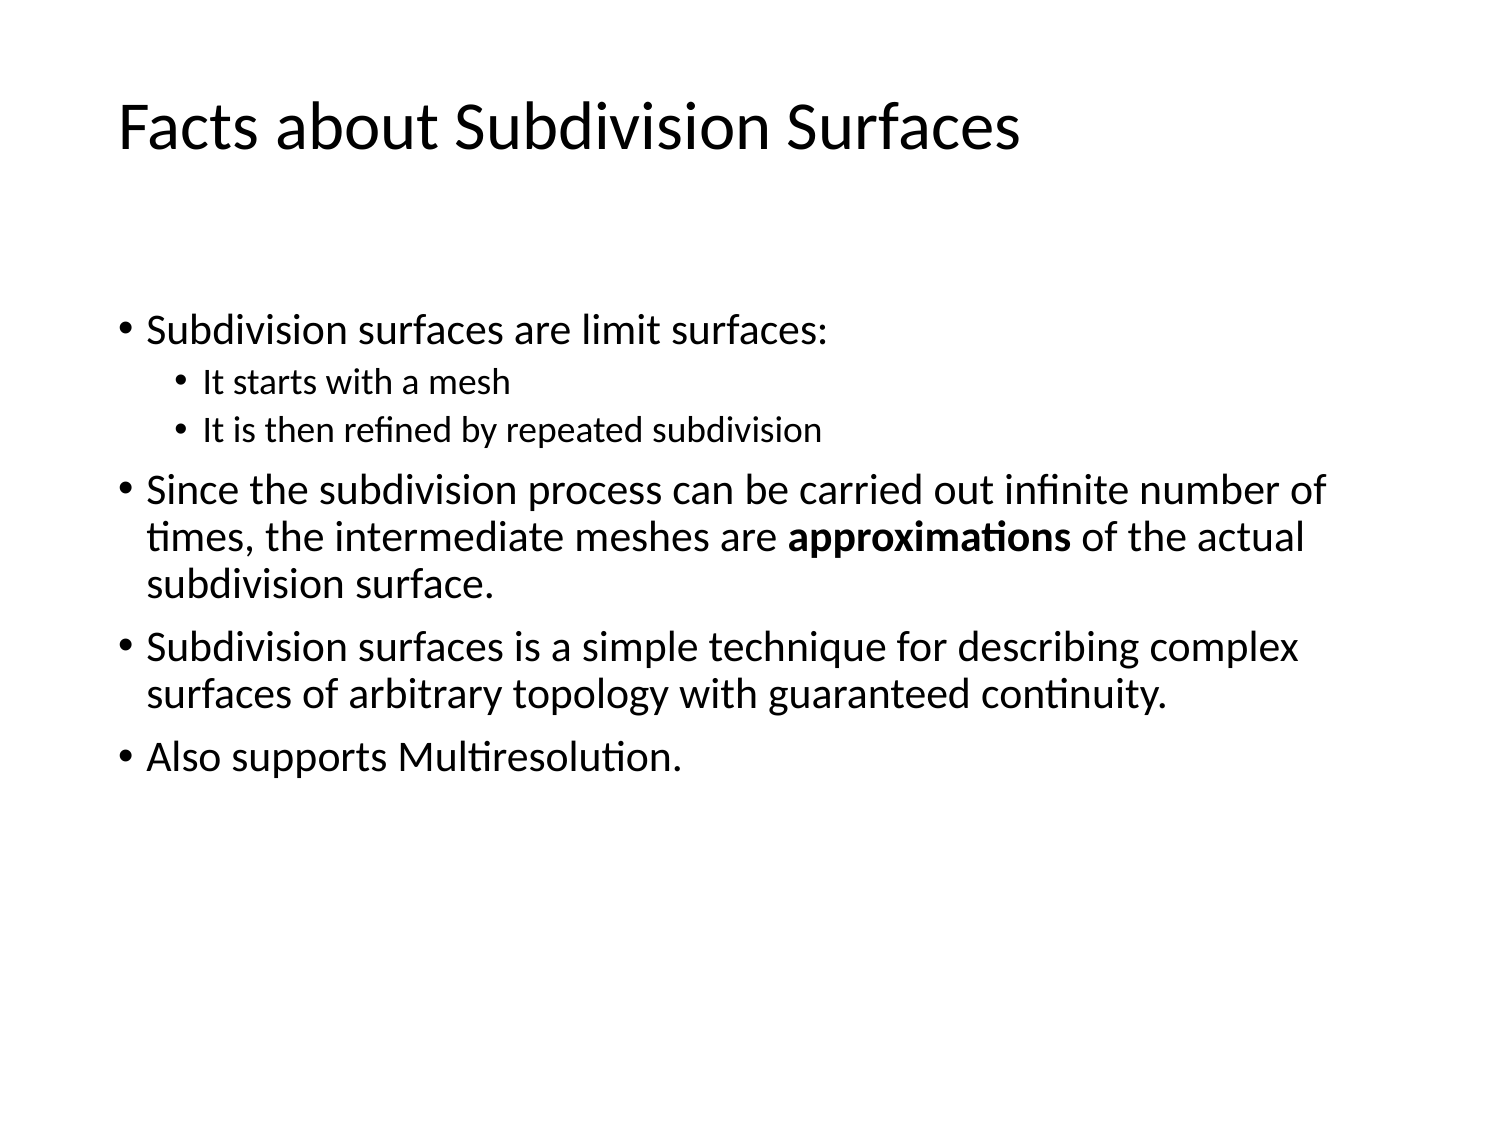

# Facts about Subdivision Surfaces
Subdivision surfaces are limit surfaces:
It starts with a mesh
It is then refined by repeated subdivision
Since the subdivision process can be carried out infinite number of times, the intermediate meshes are approximations of the actual subdivision surface.
Subdivision surfaces is a simple technique for describing complex surfaces of arbitrary topology with guaranteed continuity.
Also supports Multiresolution.